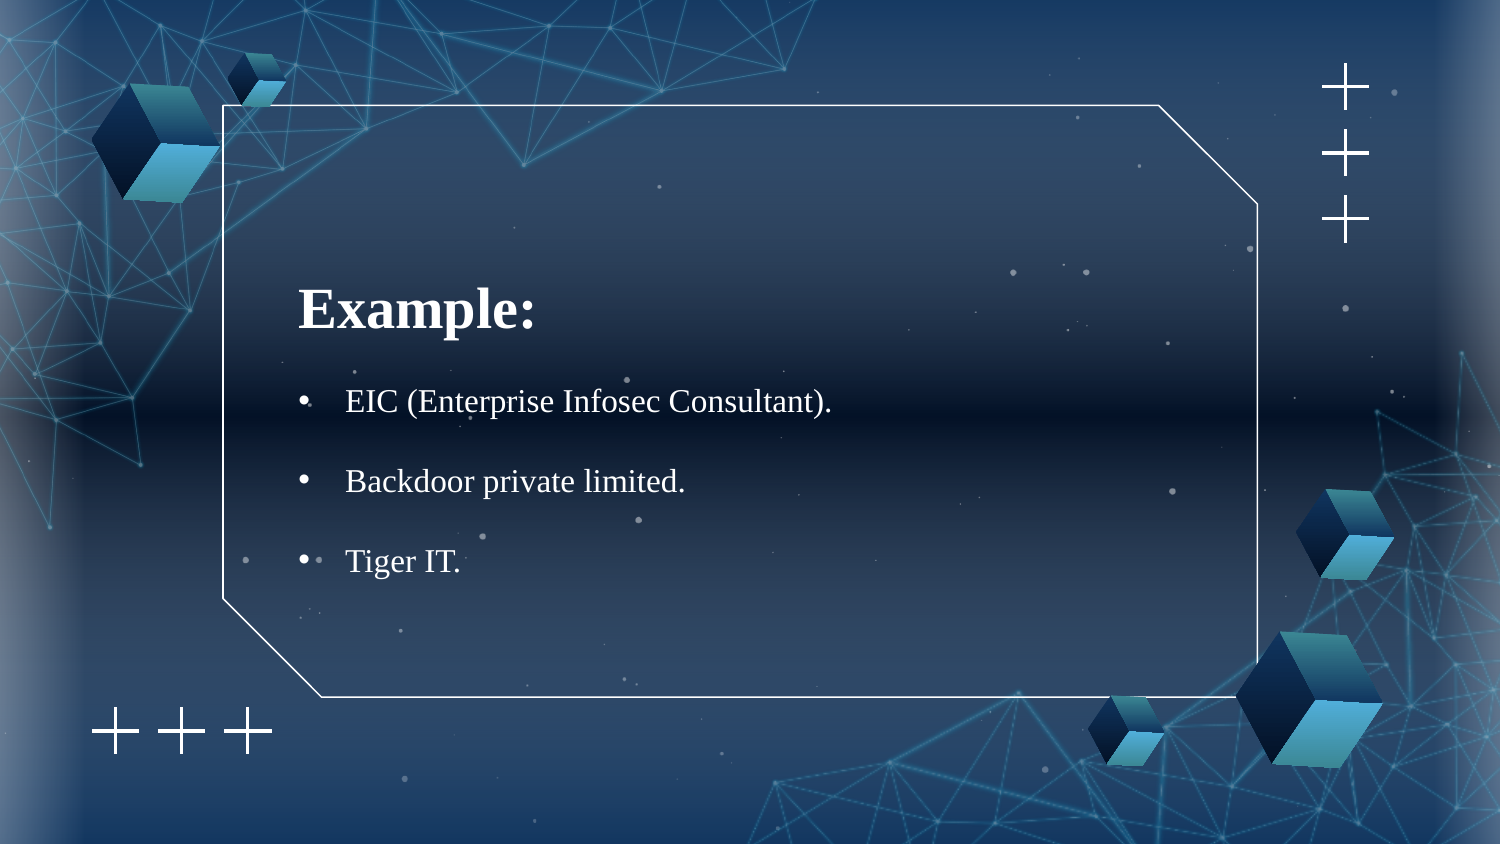

Example:

EIC (Enterprise Infosec Consultant).

Backdoor private limited.

Tiger IT.